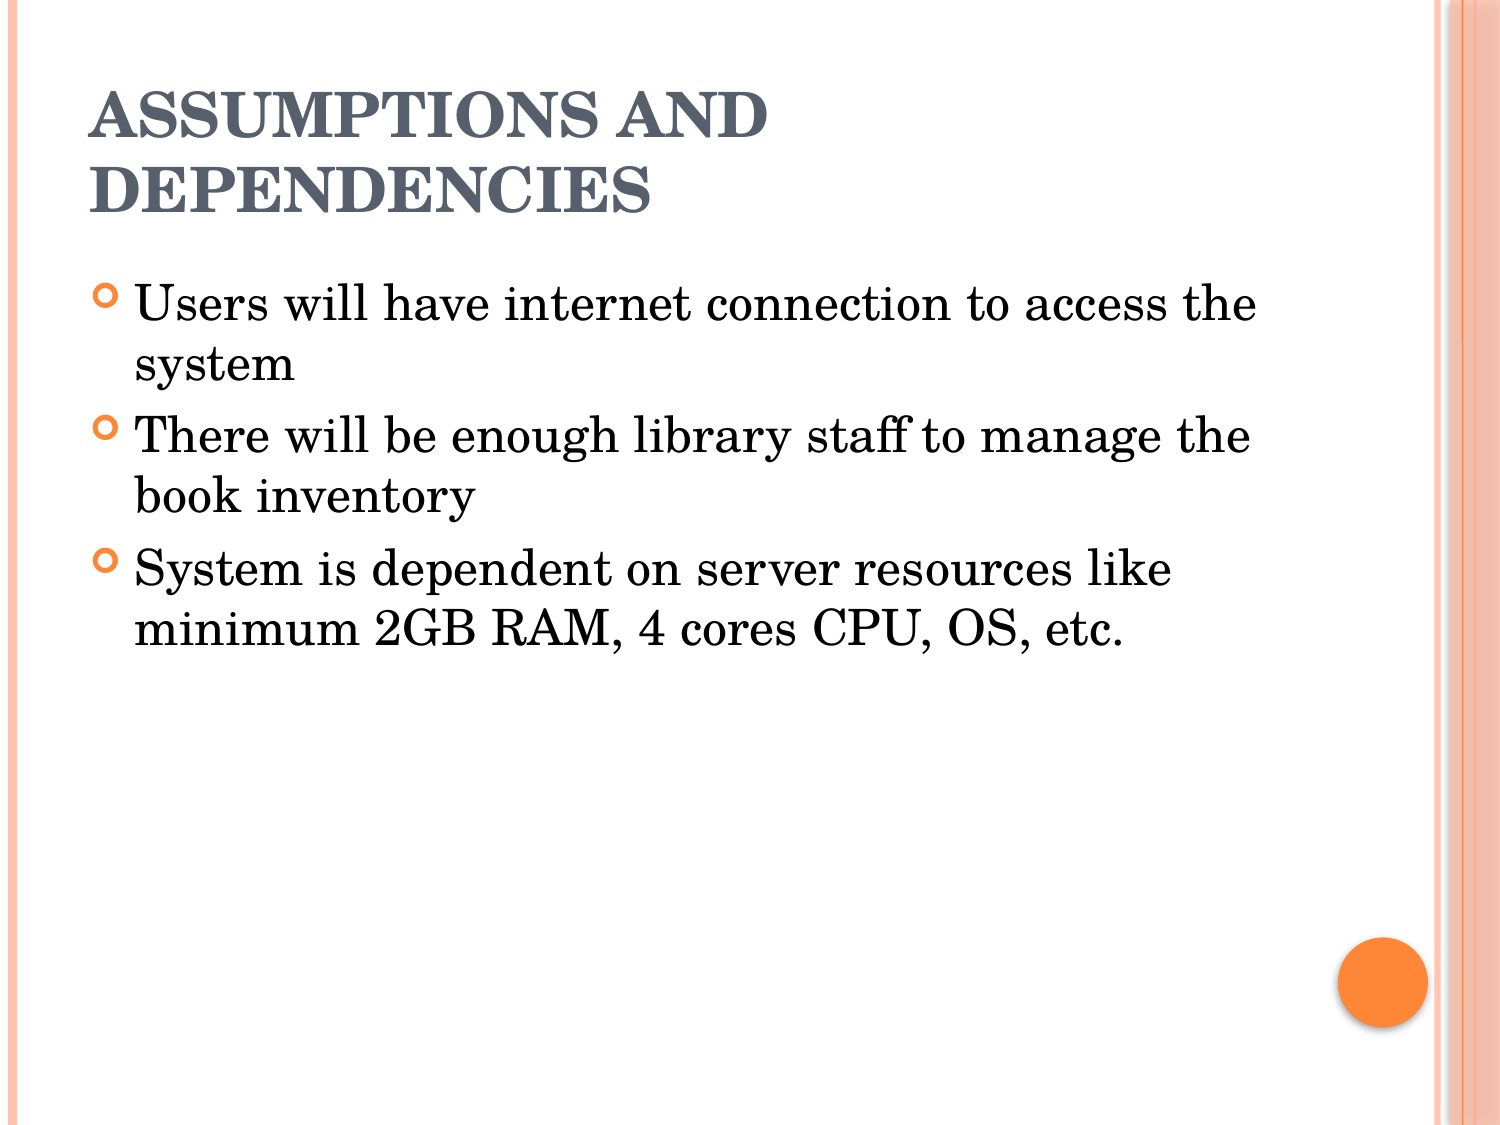

# Assumptions and Dependencies
Users will have internet connection to access the system
There will be enough library staff to manage the book inventory
System is dependent on server resources like minimum 2GB RAM, 4 cores CPU, OS, etc.